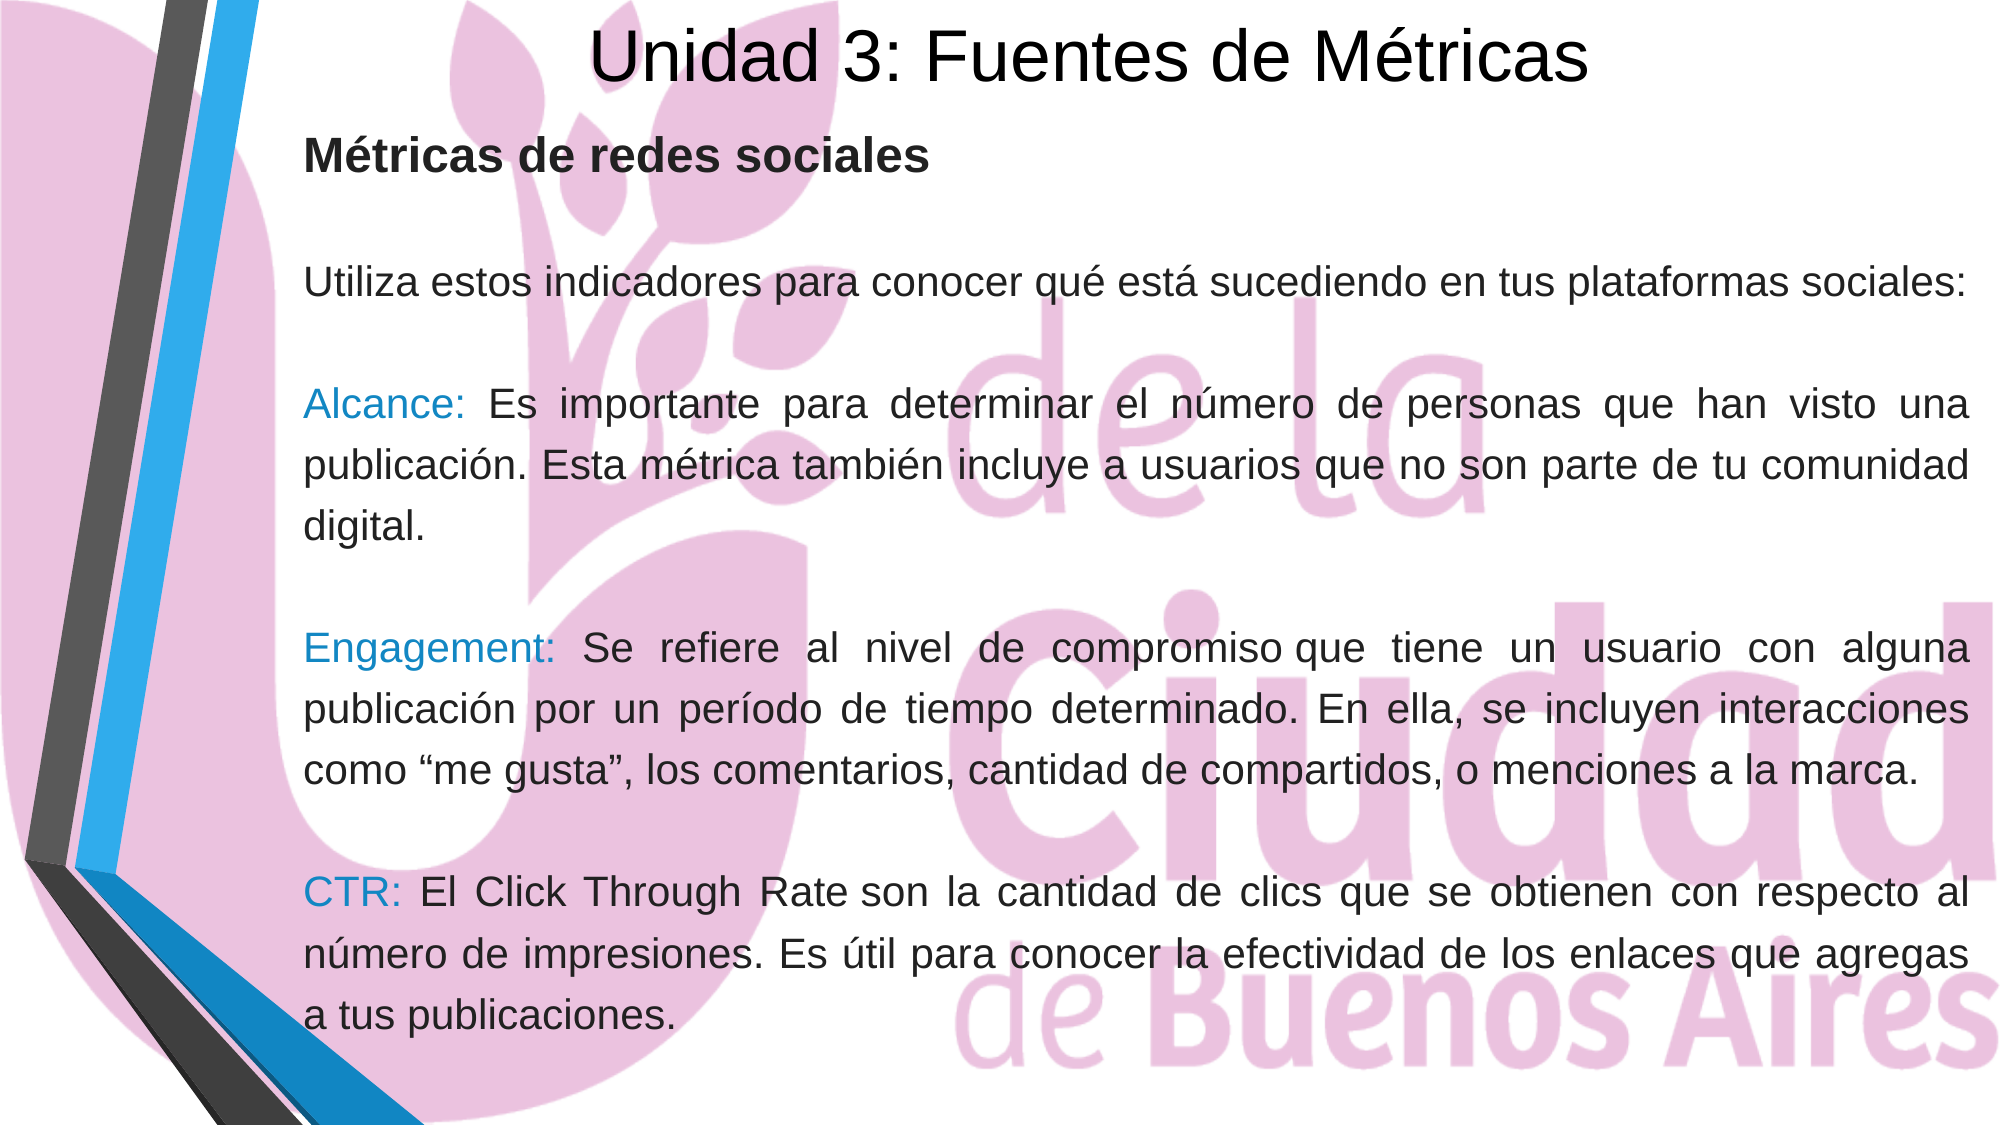

# Unidad 3: Fuentes de Métricas
Métricas de redes sociales

Utiliza estos indicadores para conocer qué está sucediendo en tus plataformas sociales:

Alcance: Es importante para determinar el número de personas que han visto una publicación. Esta métrica también incluye a usuarios que no son parte de tu comunidad digital.

Engagement: Se refiere al nivel de compromiso que tiene un usuario con alguna publicación por un período de tiempo determinado. En ella, se incluyen interacciones como “me gusta”, los comentarios, cantidad de compartidos, o menciones a la marca.

CTR: El Click Through Rate son la cantidad de clics que se obtienen con respecto al número de impresiones. Es útil para conocer la efectividad de los enlaces que agregas a tus publicaciones.